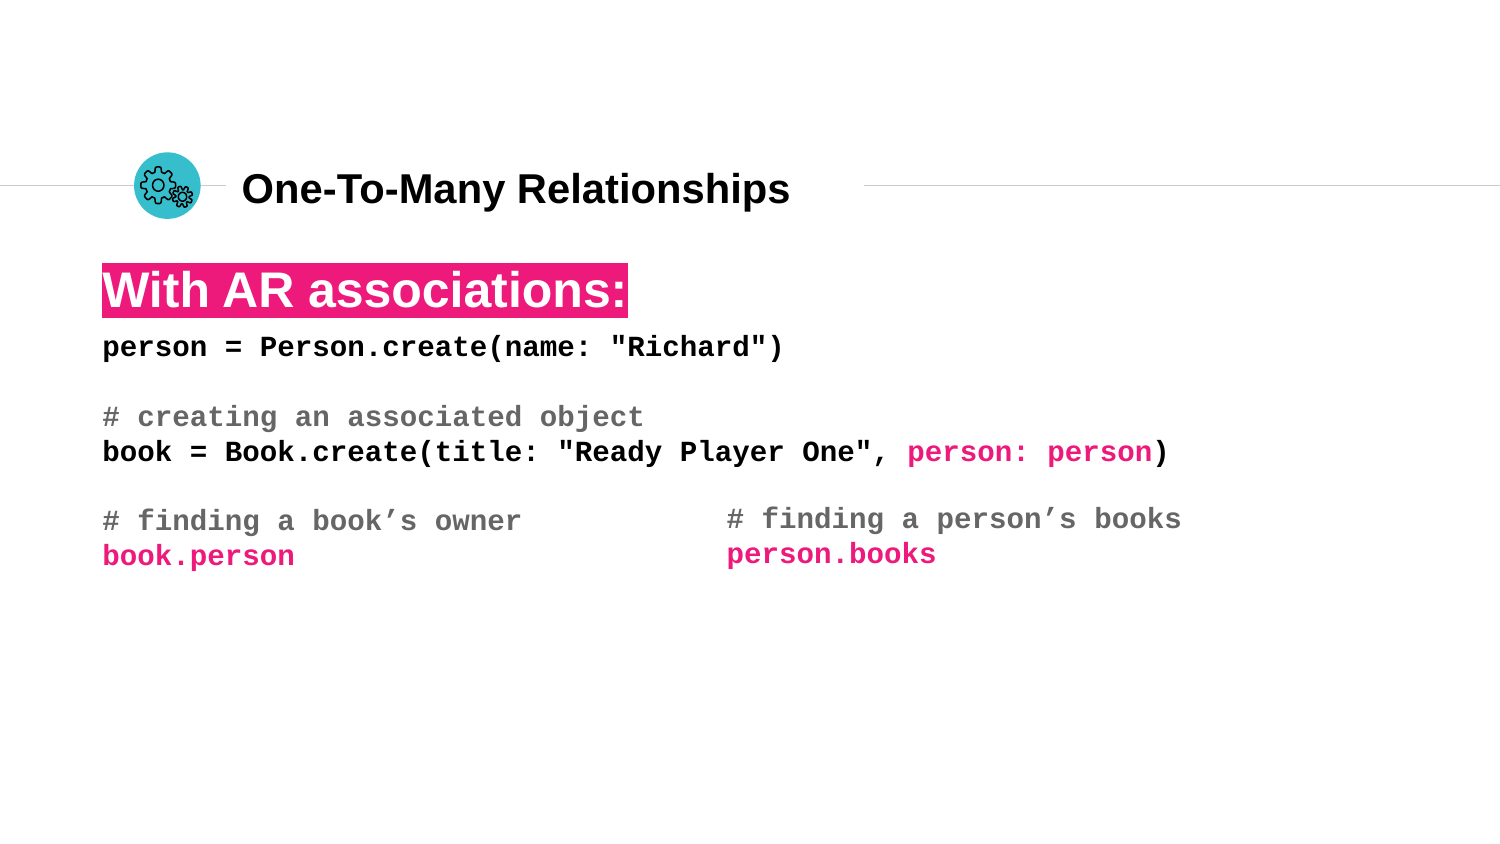

# One-To-Many Relationships

With AR associations:
person = Person.create(name: "Richard")

# creating an associated object
book = Book.create(title: "Ready Player One", person: person)

# finding a book’s owner
book.person
# finding a person’s books
person.books